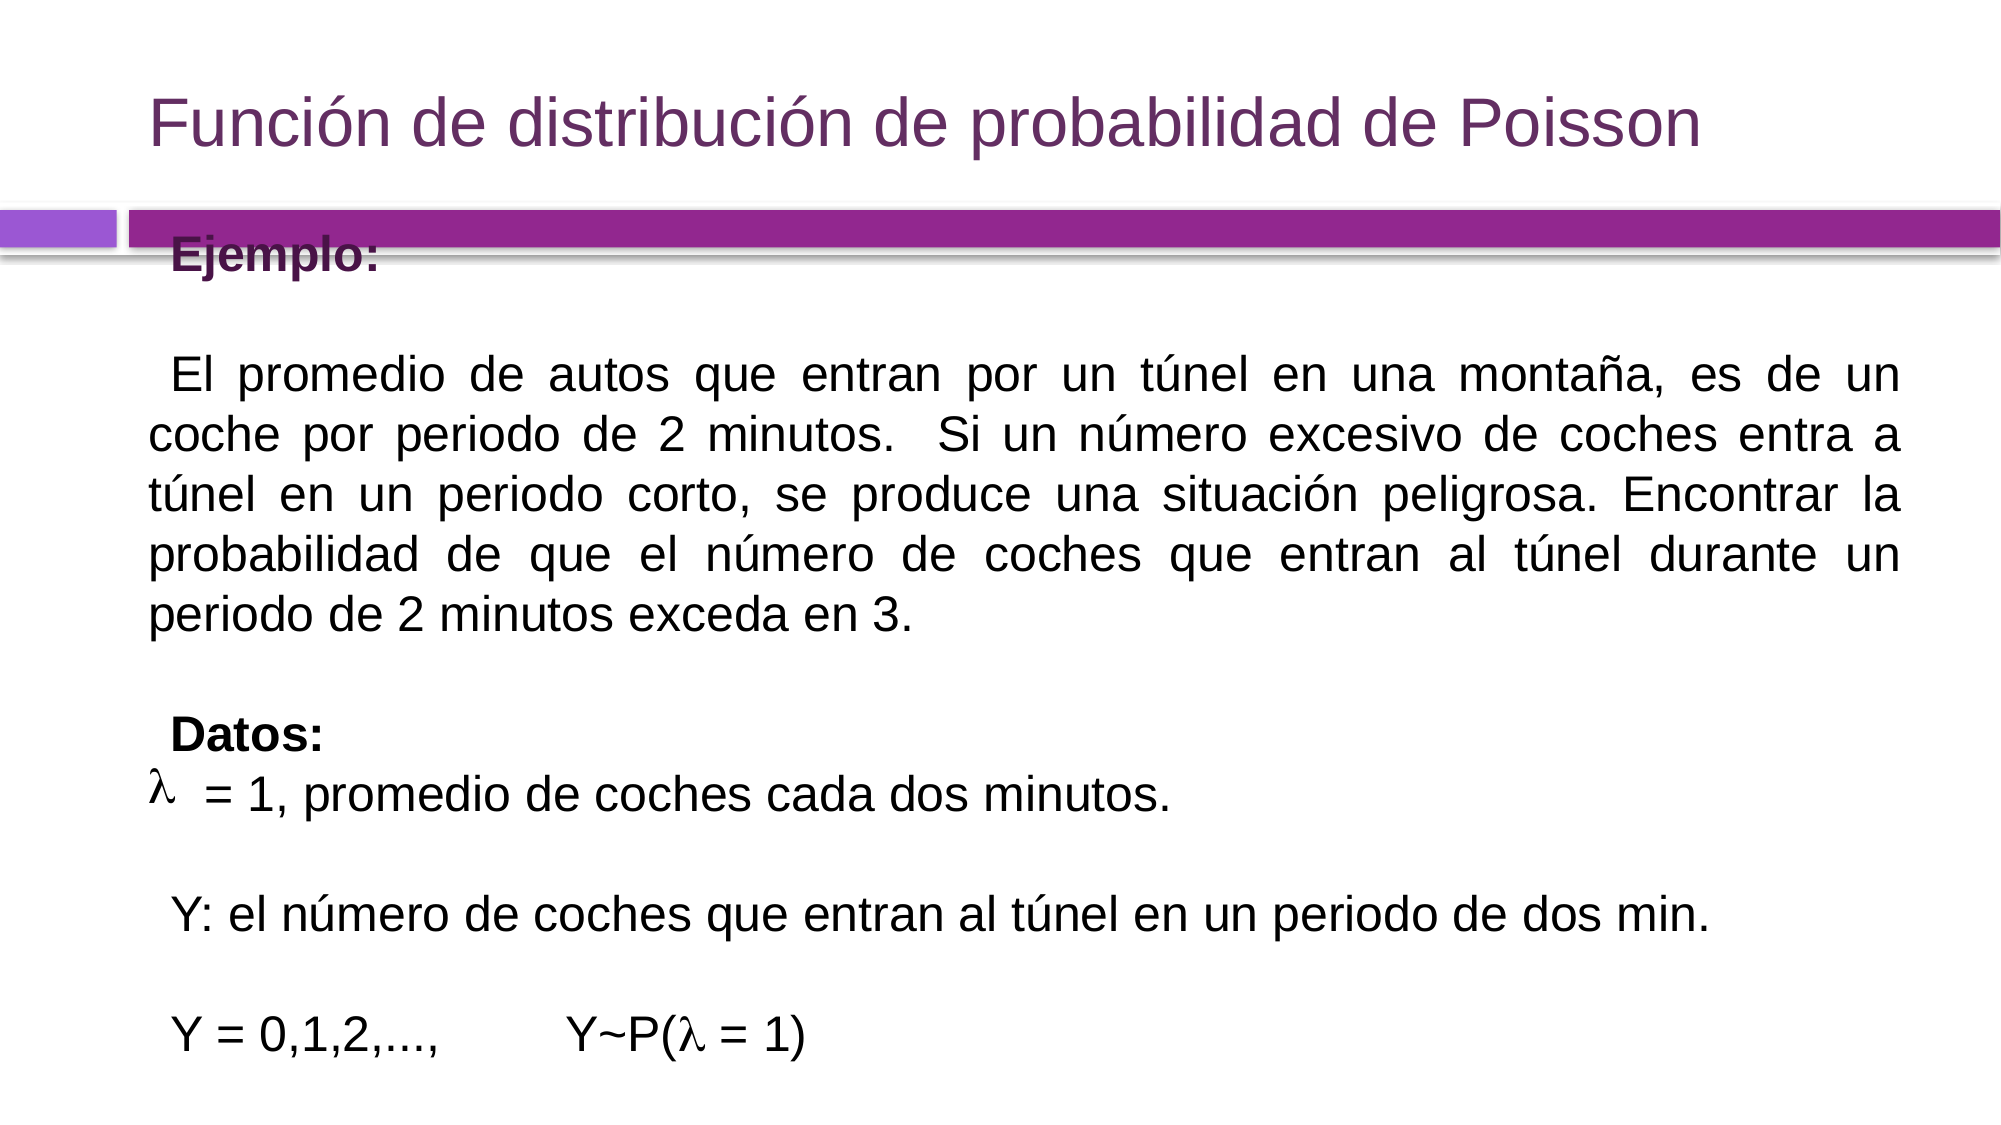

# Función de distribución de probabilidad de Poisson

Ejemplo:

El promedio de autos que entran por un túnel en una montaña, es de un coche por periodo de 2 minutos.  Si un número excesivo de coches entra a túnel en un periodo corto, se produce una situación peligrosa. Encontrar la probabilidad de que el número de coches que entran al túnel durante un periodo de 2 minutos exceda en 3.

Datos:
= 1, promedio de coches cada dos minutos.

Y: el número de coches que entran al túnel en un periodo de dos min.

Y = 0,1,2,...,         Y~P(λ = 1)